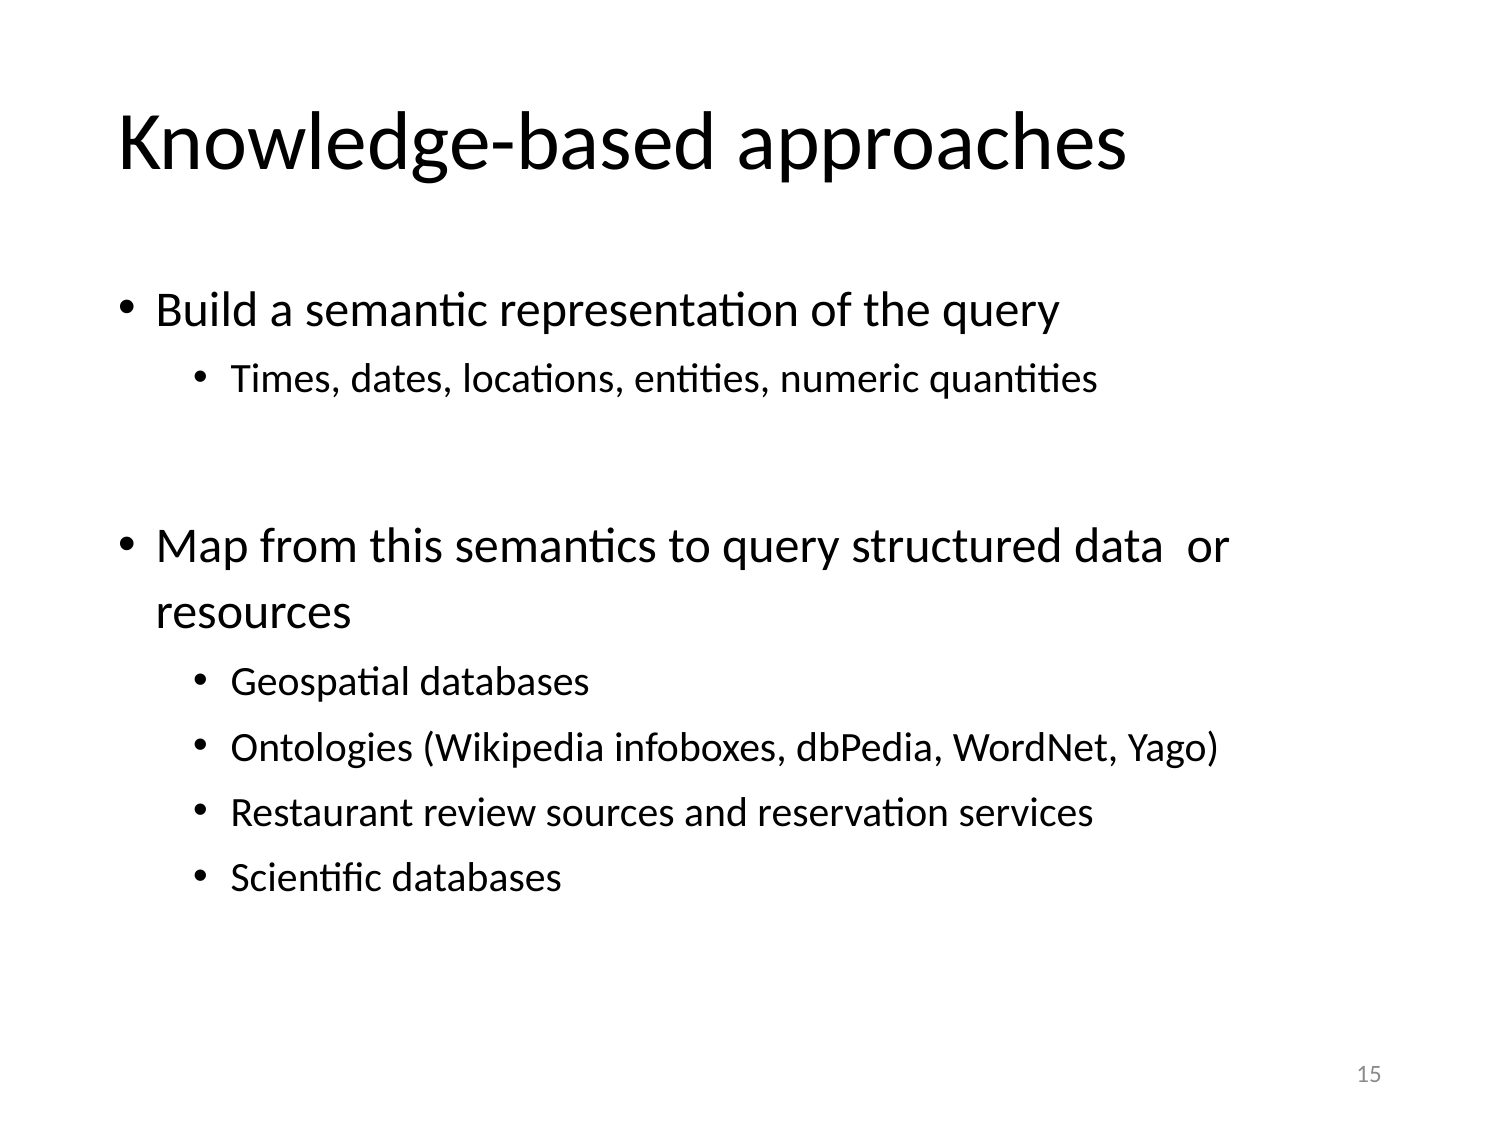

# Knowledge-based approaches
Build a semantic representation of the query
Times, dates, locations, entities, numeric quantities

Map from this semantics to query structured data  or resources
Geospatial databases
Ontologies (Wikipedia infoboxes, dbPedia, WordNet, Yago)
Restaurant review sources and reservation services
Scientific databases

15